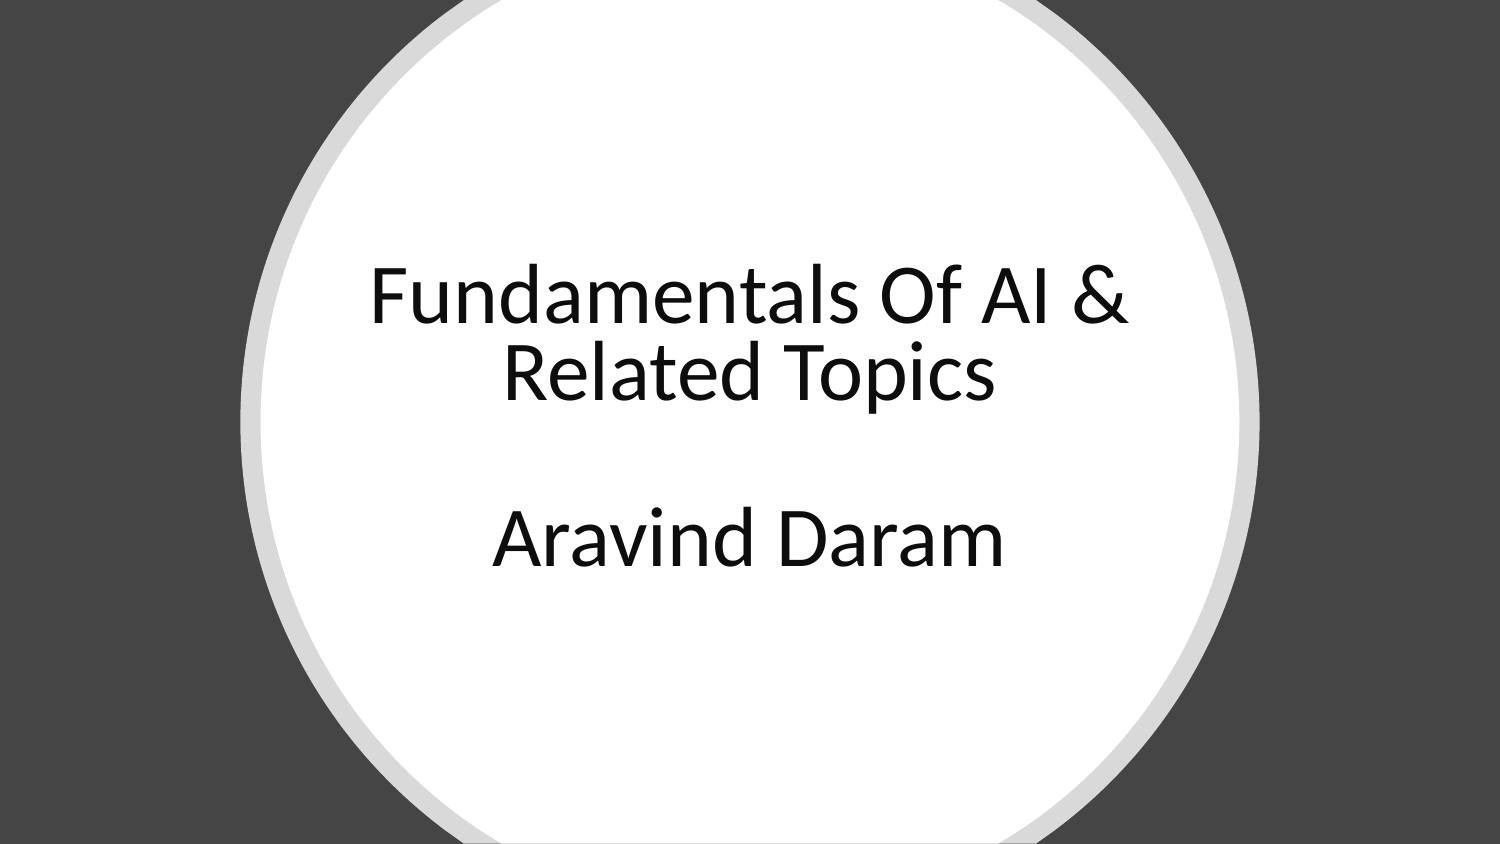

Fundamentals Of AI & Related Topics
					Aravind Daram